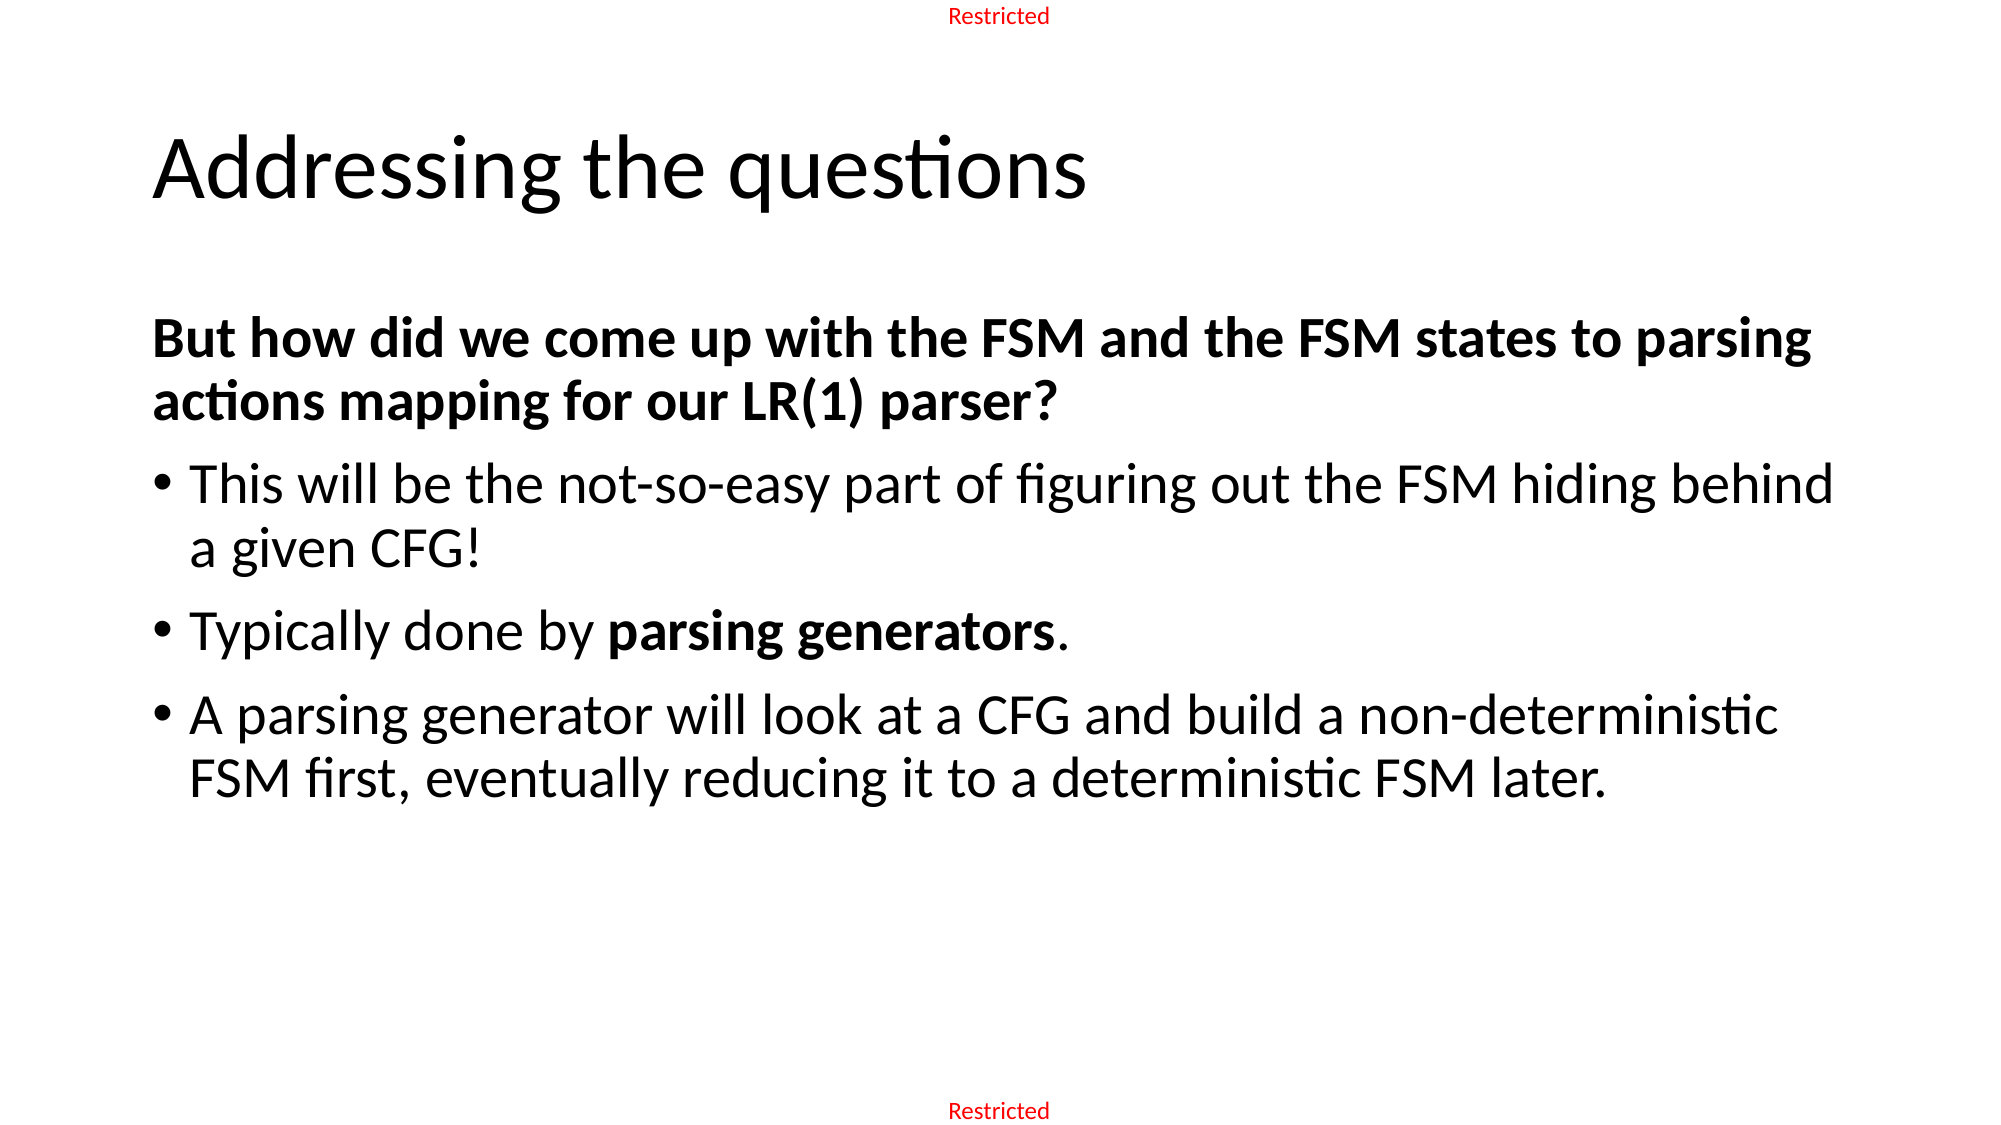

# Addressing the questions
But how did we come up with the FSM and the FSM states to parsing actions mapping for our LR(1) parser?
This will be the not-so-easy part of figuring out the FSM hiding behind a given CFG!
Typically done by parsing generators.
A parsing generator will look at a CFG and build a non-deterministic FSM first, eventually reducing it to a deterministic FSM later.